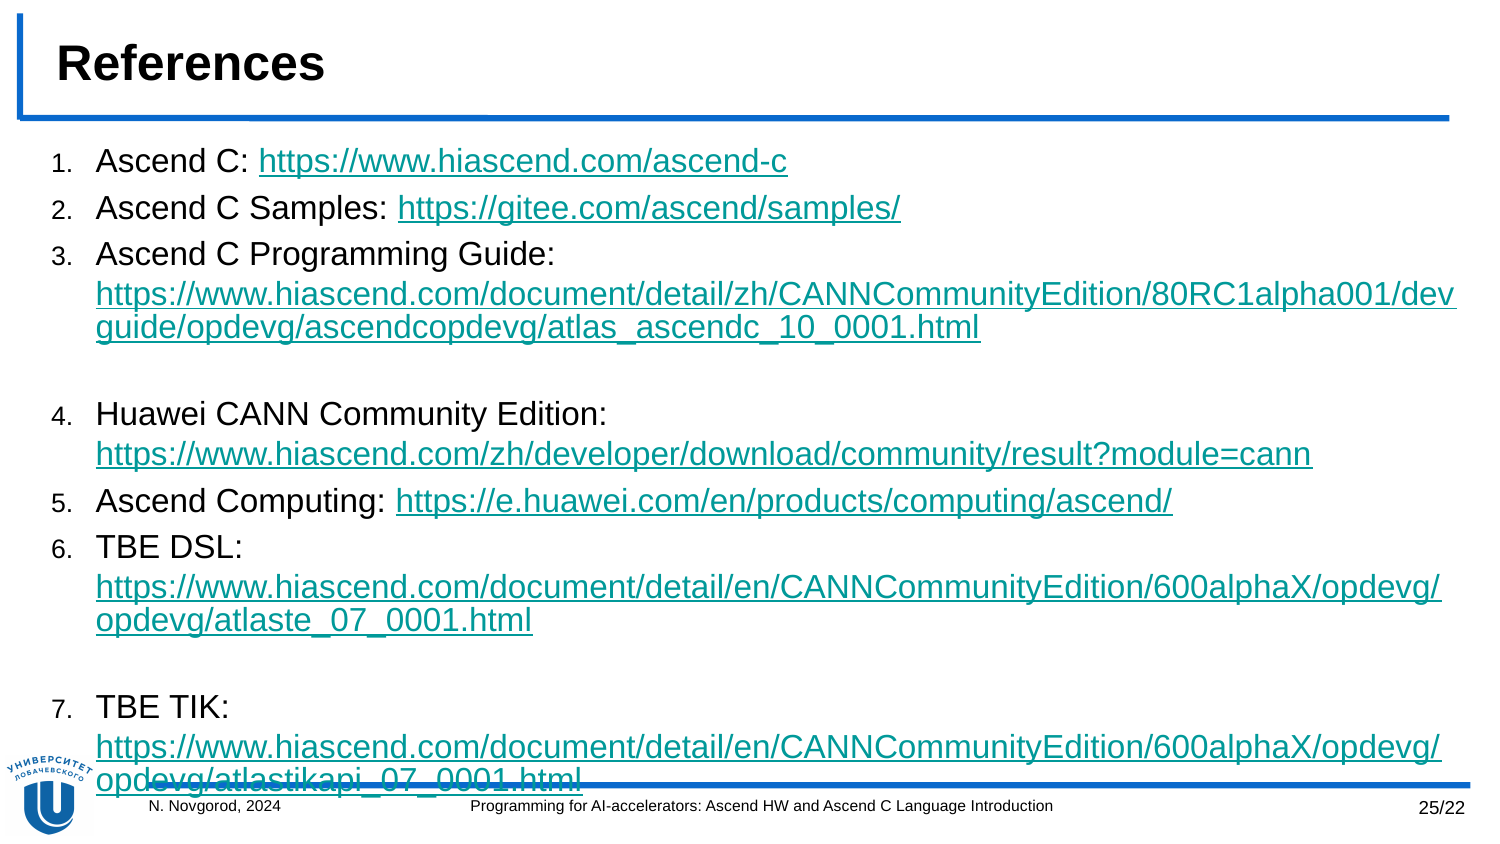

# References
Ascend C: https://www.hiascend.com/ascend-c
Ascend C Samples: https://gitee.com/ascend/samples/
Ascend C Programming Guide: https://www.hiascend.com/document/detail/zh/CANNCommunityEdition/80RC1alpha001/devguide/opdevg/ascendcopdevg/atlas_ascendc_10_0001.html
Huawei CANN Community Edition: https://www.hiascend.com/zh/developer/download/community/result?module=cann
Ascend Computing: https://e.huawei.com/en/products/computing/ascend/
TBE DSL: https://www.hiascend.com/document/detail/en/CANNCommunityEdition/600alphaX/opdevg/opdevg/atlaste_07_0001.html
TBE TIK: https://www.hiascend.com/document/detail/en/CANNCommunityEdition/600alphaX/opdevg/opdevg/atlastikapi_07_0001.html
N. Novgorod, 2024
Programming for AI-accelerators: Ascend HW and Ascend C Language Introduction
25/22